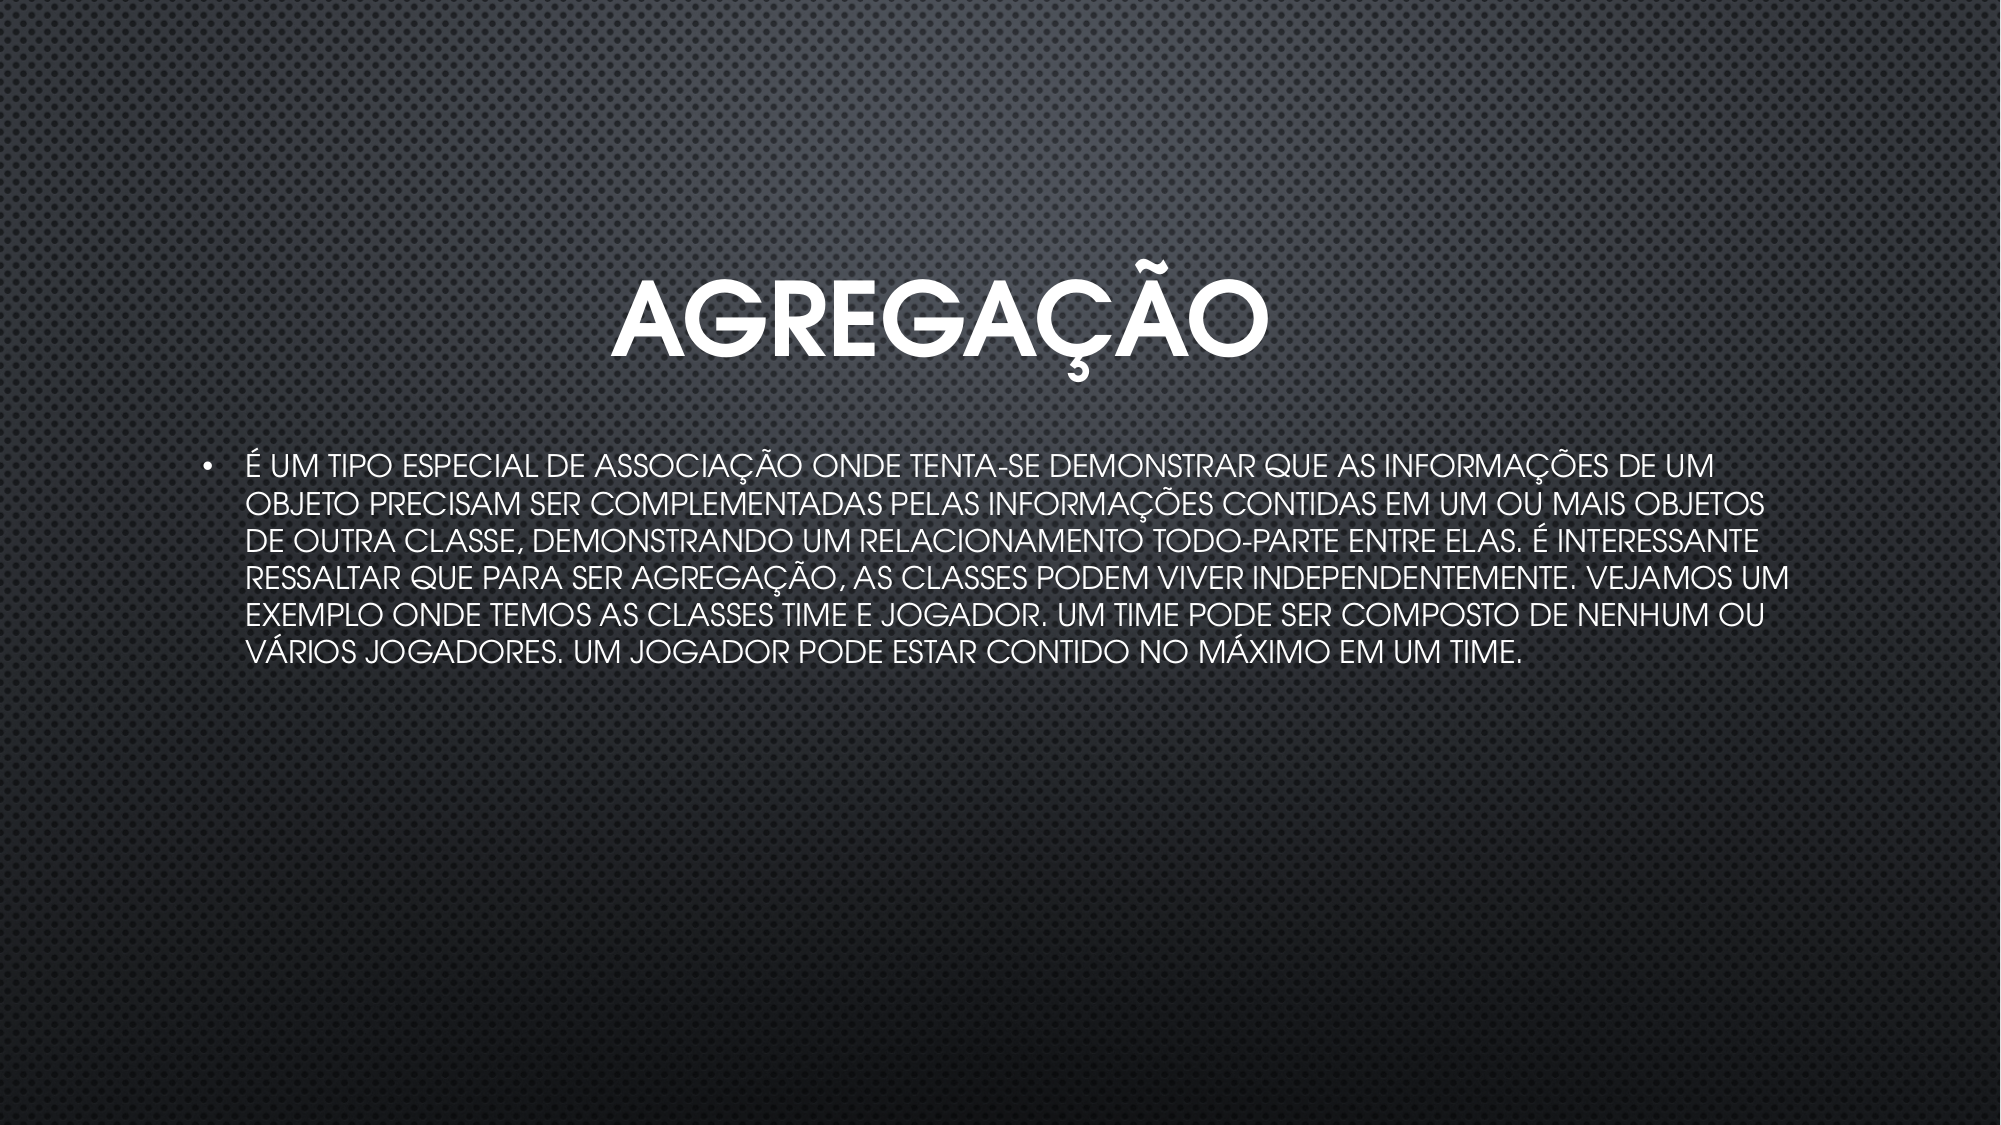

# Agregação
É um tipo especial de associação onde tenta-se demonstrar que as informações de um objeto precisam ser complementadas pelas informações contidas em um ou mais objetos de outra classe, demonstrando um relacionamento todo-parte entre elas. É interessante ressaltar que para ser agregação, as classes podem viver independentemente. Vejamos um exemplo onde temos as classes Time e Jogador. Um time pode ser composto de nenhum ou vários jogadores. Um jogador pode estar contido no máximo em um time.